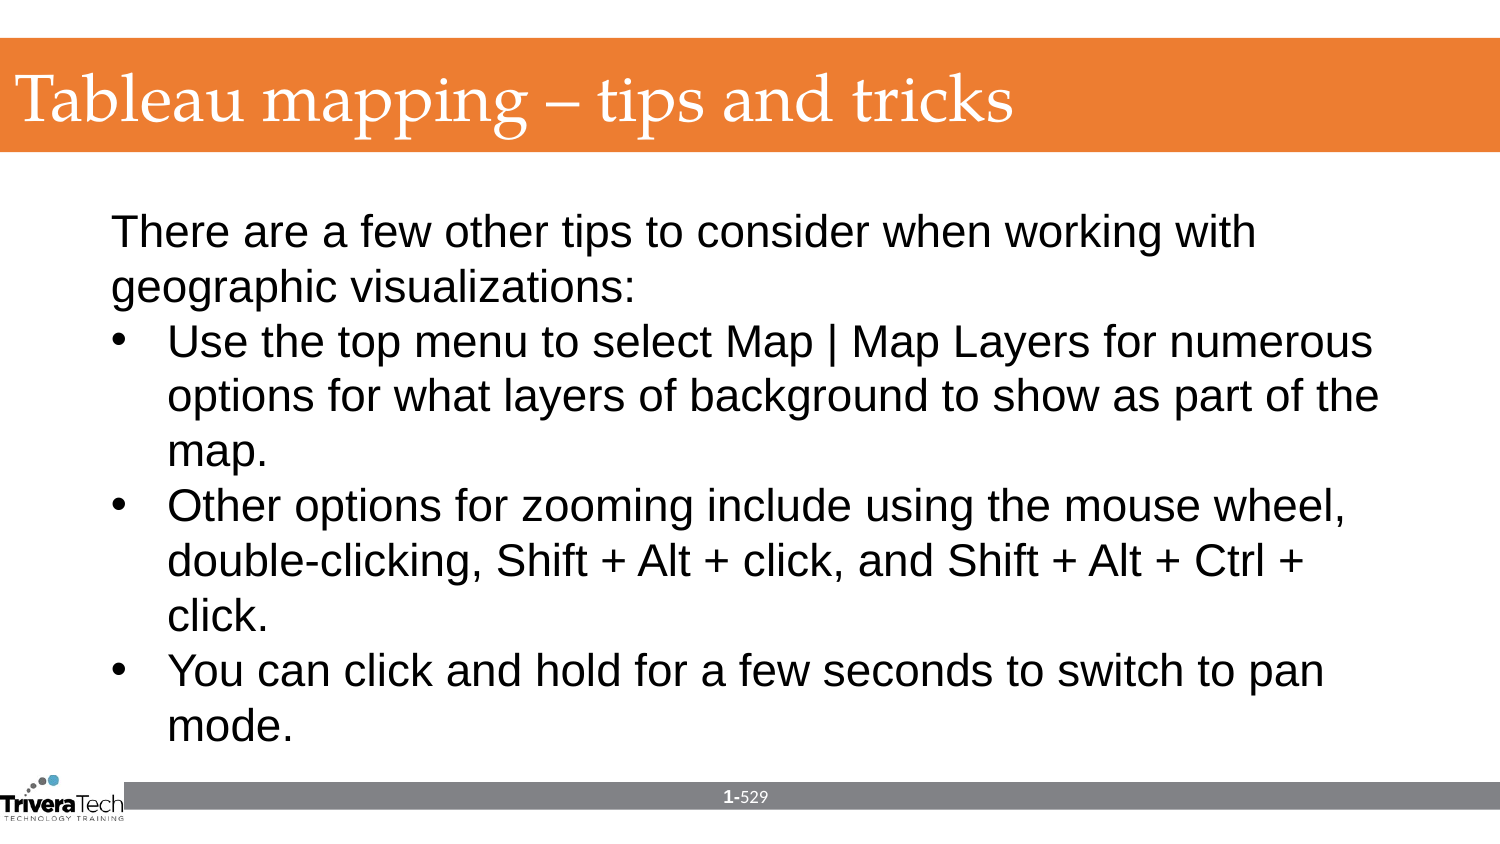

Tableau mapping – tips and tricks
There are a few other tips to consider when working with geographic visualizations:
Use the top menu to select Map | Map Layers for numerous options for what layers of background to show as part of the map.
Other options for zooming include using the mouse wheel, double-clicking, Shift + Alt + click, and Shift + Alt + Ctrl + click.
You can click and hold for a few seconds to switch to pan mode.
1-529